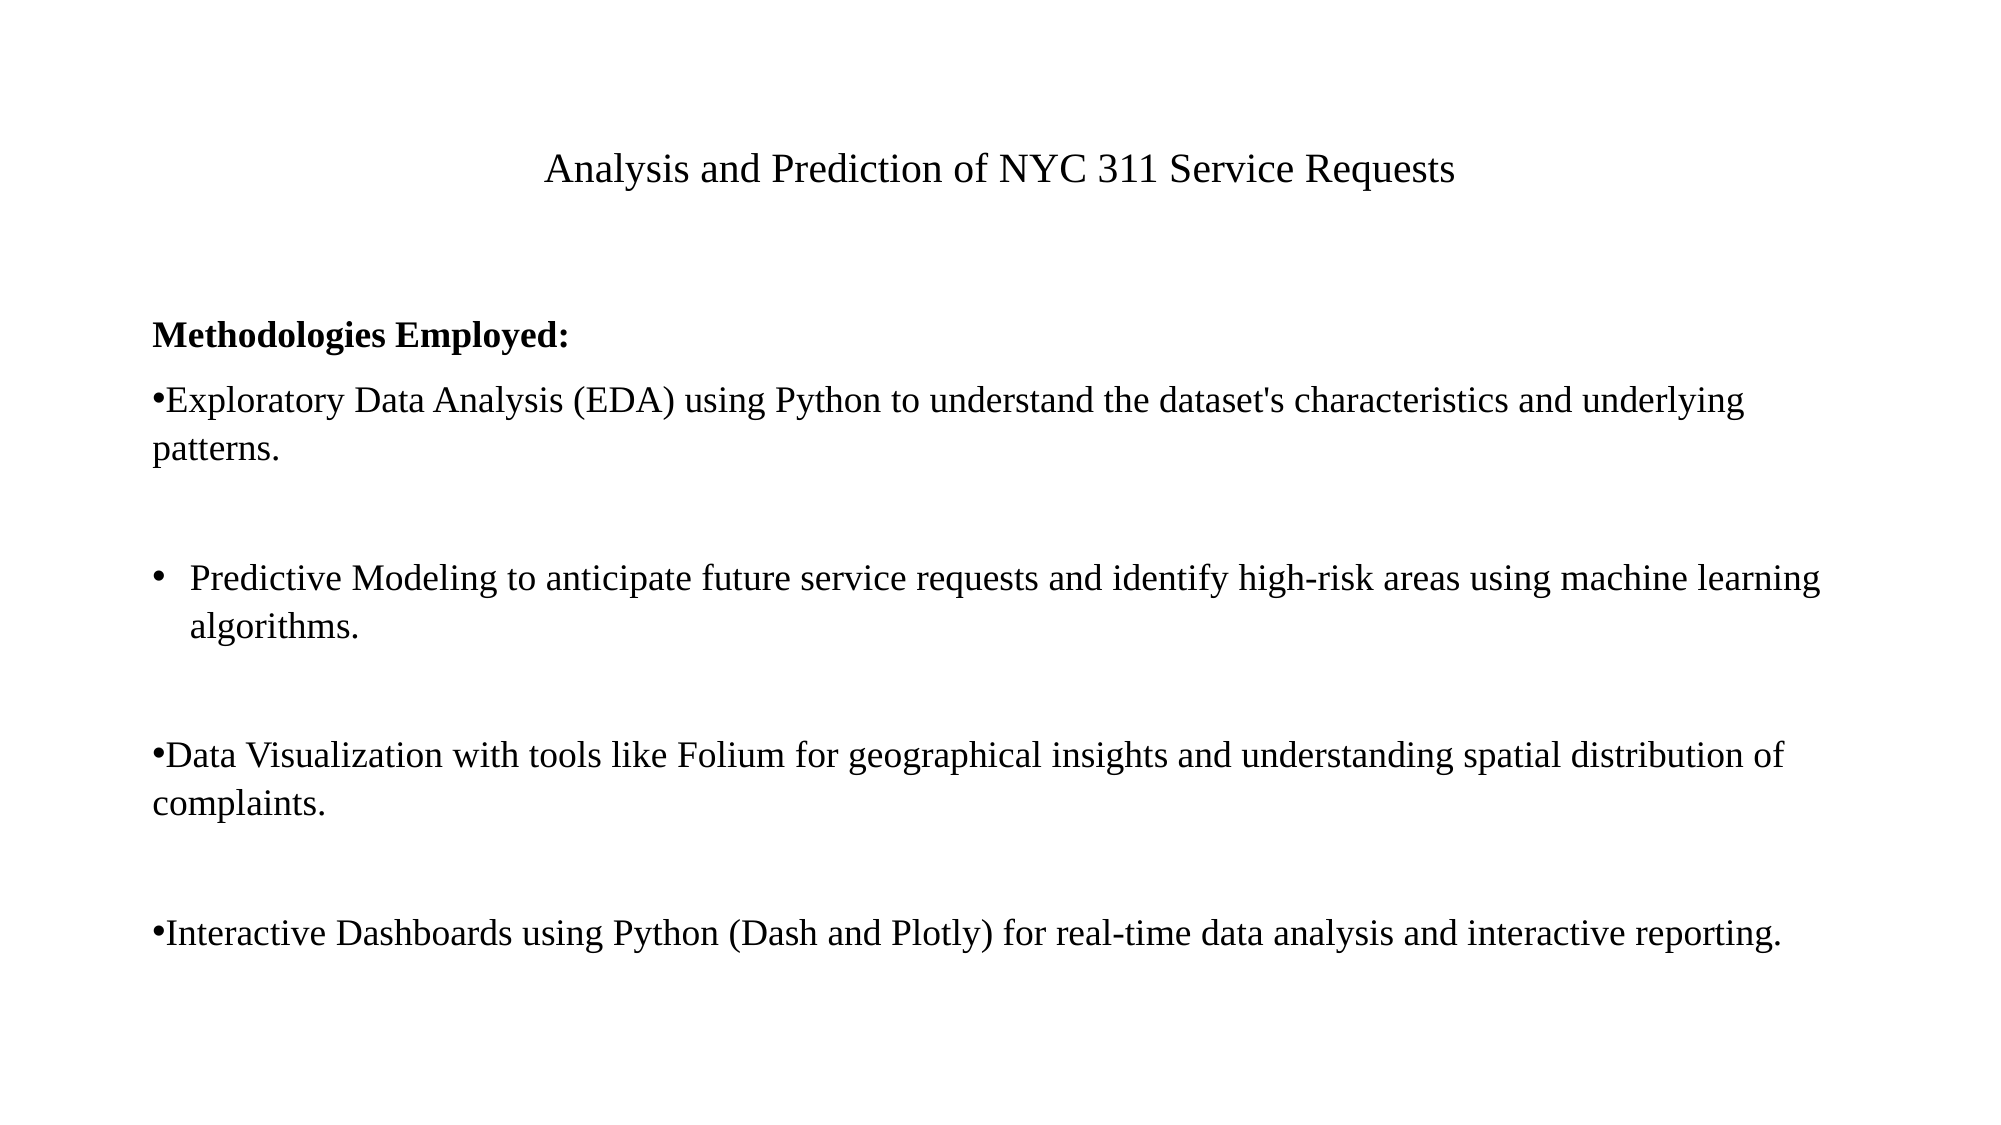

# Analysis and Prediction of NYC 311 Service Requests
Methodologies Employed:
Exploratory Data Analysis (EDA) using Python to understand the dataset's characteristics and underlying patterns.

Predictive Modeling to anticipate future service requests and identify high-risk areas using machine learning algorithms.

Data Visualization with tools like Folium for geographical insights and understanding spatial distribution of complaints.

Interactive Dashboards using Python (Dash and Plotly) for real-time data analysis and interactive reporting.